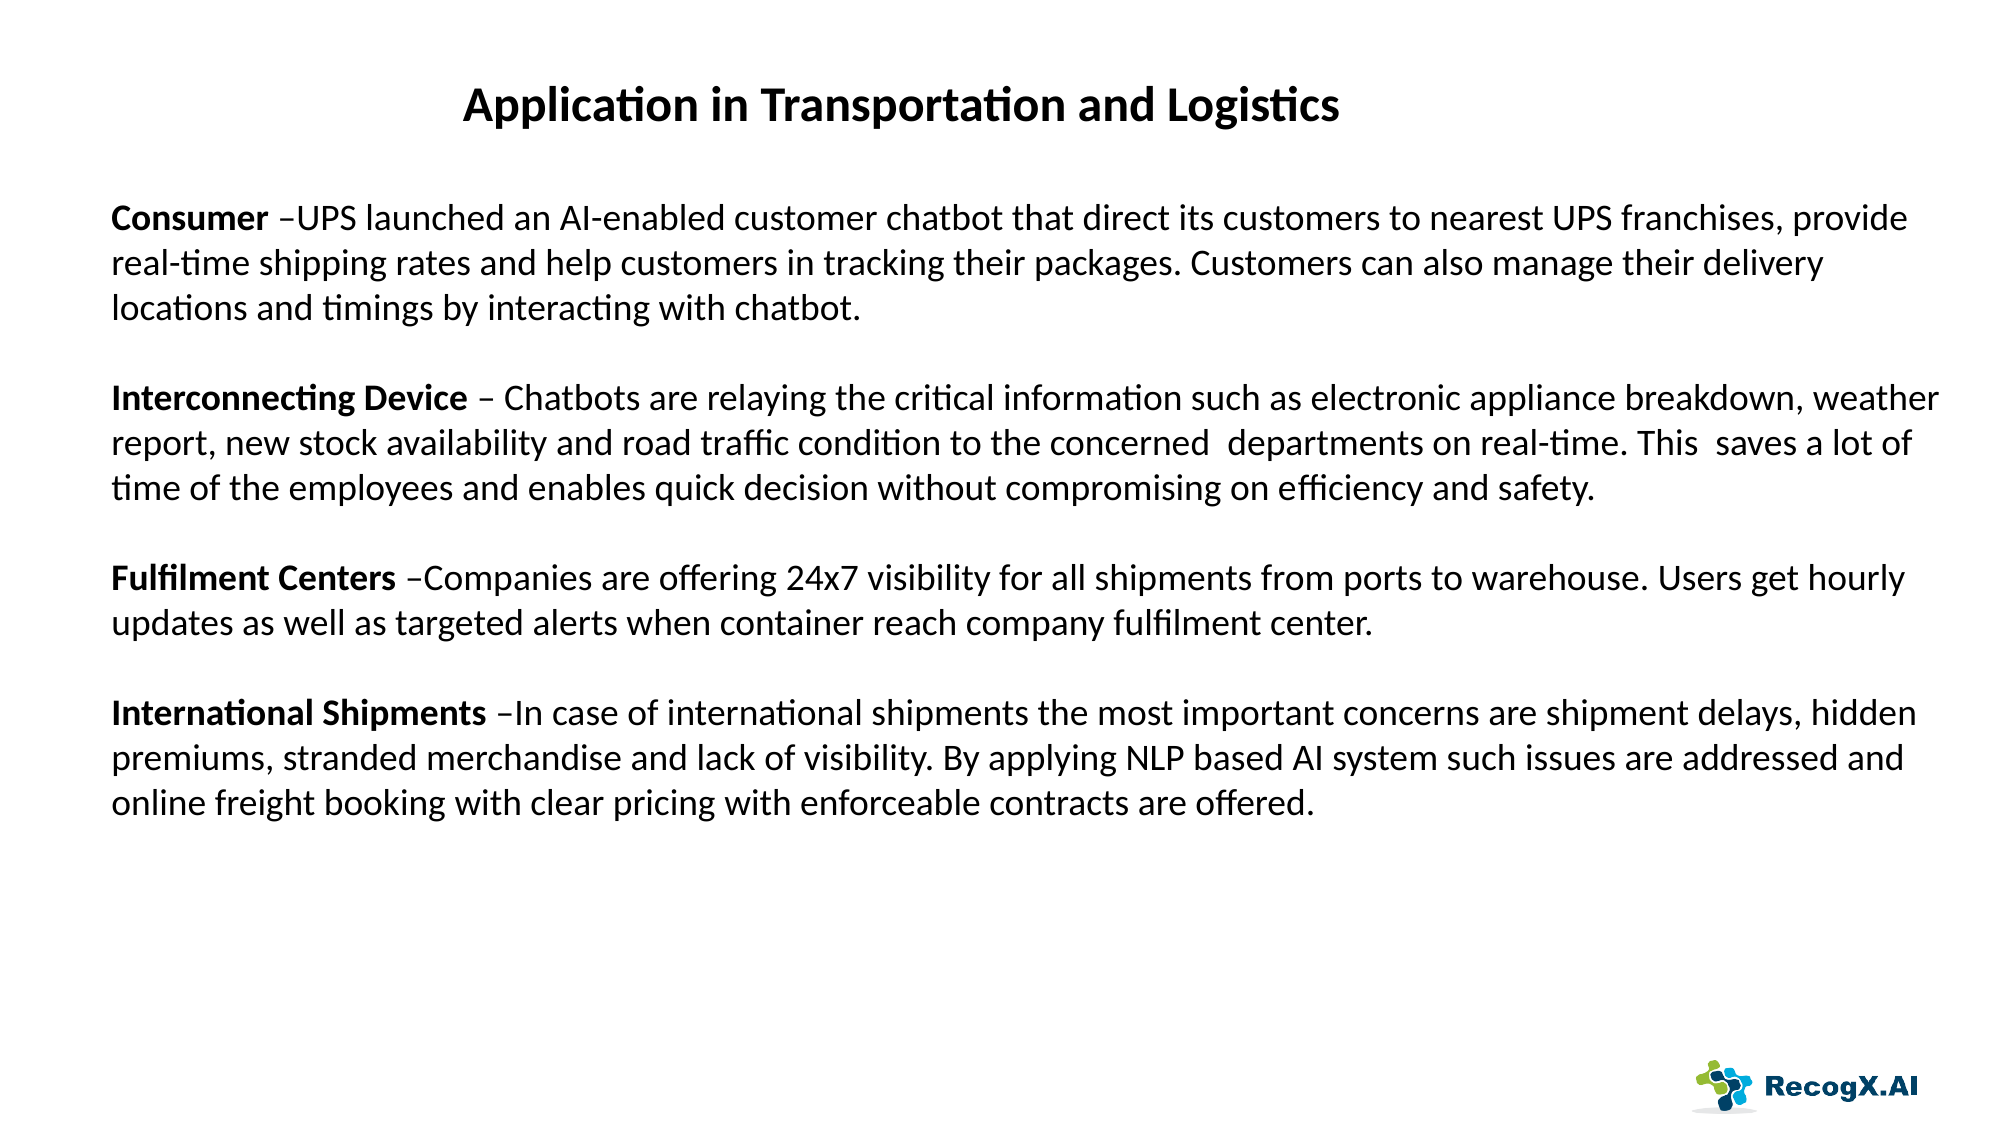

Application in Transportation and Logistics
Consumer –UPS launched an AI-enabled customer chatbot that direct its customers to nearest UPS franchises, provide real-time shipping rates and help customers in tracking their packages. Customers can also manage their delivery locations and timings by interacting with chatbot.

Interconnecting Device – Chatbots are relaying the critical information such as electronic appliance breakdown, weather report, new stock availability and road traffic condition to the concerned  departments on real-time. This  saves a lot of time of the employees and enables quick decision without compromising on efficiency and safety.

Fulfilment Centers –Companies are offering 24x7 visibility for all shipments from ports to warehouse. Users get hourly updates as well as targeted alerts when container reach company fulfilment center.

International Shipments –In case of international shipments the most important concerns are shipment delays, hidden premiums, stranded merchandise and lack of visibility. By applying NLP based AI system such issues are addressed and online freight booking with clear pricing with enforceable contracts are offered.